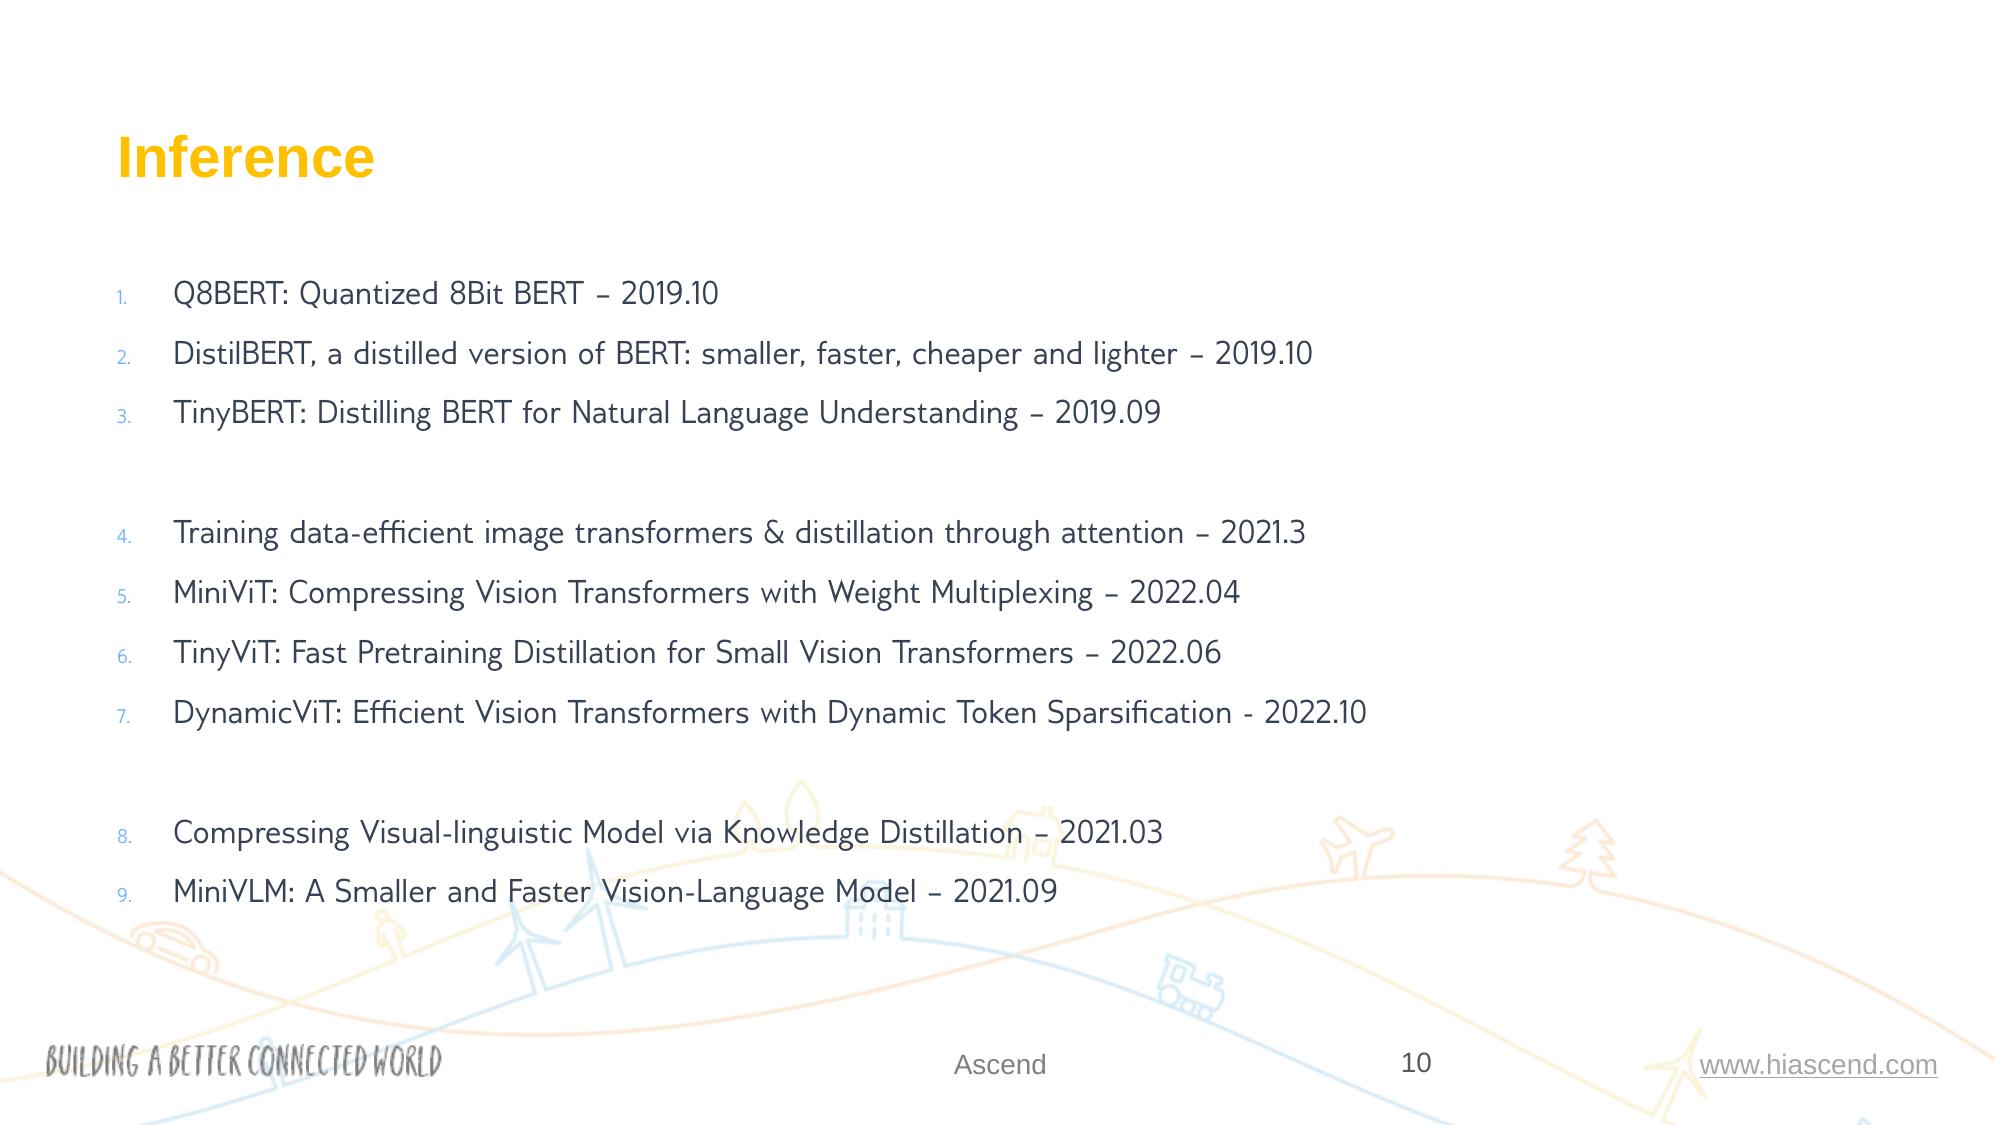

# Inference
Q8BERT: Quantized 8Bit BERT – 2019.10
DistilBERT, a distilled version of BERT: smaller, faster, cheaper and lighter – 2019.10
TinyBERT: Distilling BERT for Natural Language Understanding – 2019.09

Training data-efficient image transformers & distillation through attention – 2021.3
MiniViT: Compressing Vision Transformers with Weight Multiplexing – 2022.04
TinyViT: Fast Pretraining Distillation for Small Vision Transformers – 2022.06
DynamicViT: Efficient Vision Transformers with Dynamic Token Sparsification - 2022.10

Compressing Visual-linguistic Model via Knowledge Distillation – 2021.03
MiniVLM: A Smaller and Faster Vision-Language Model – 2021.09